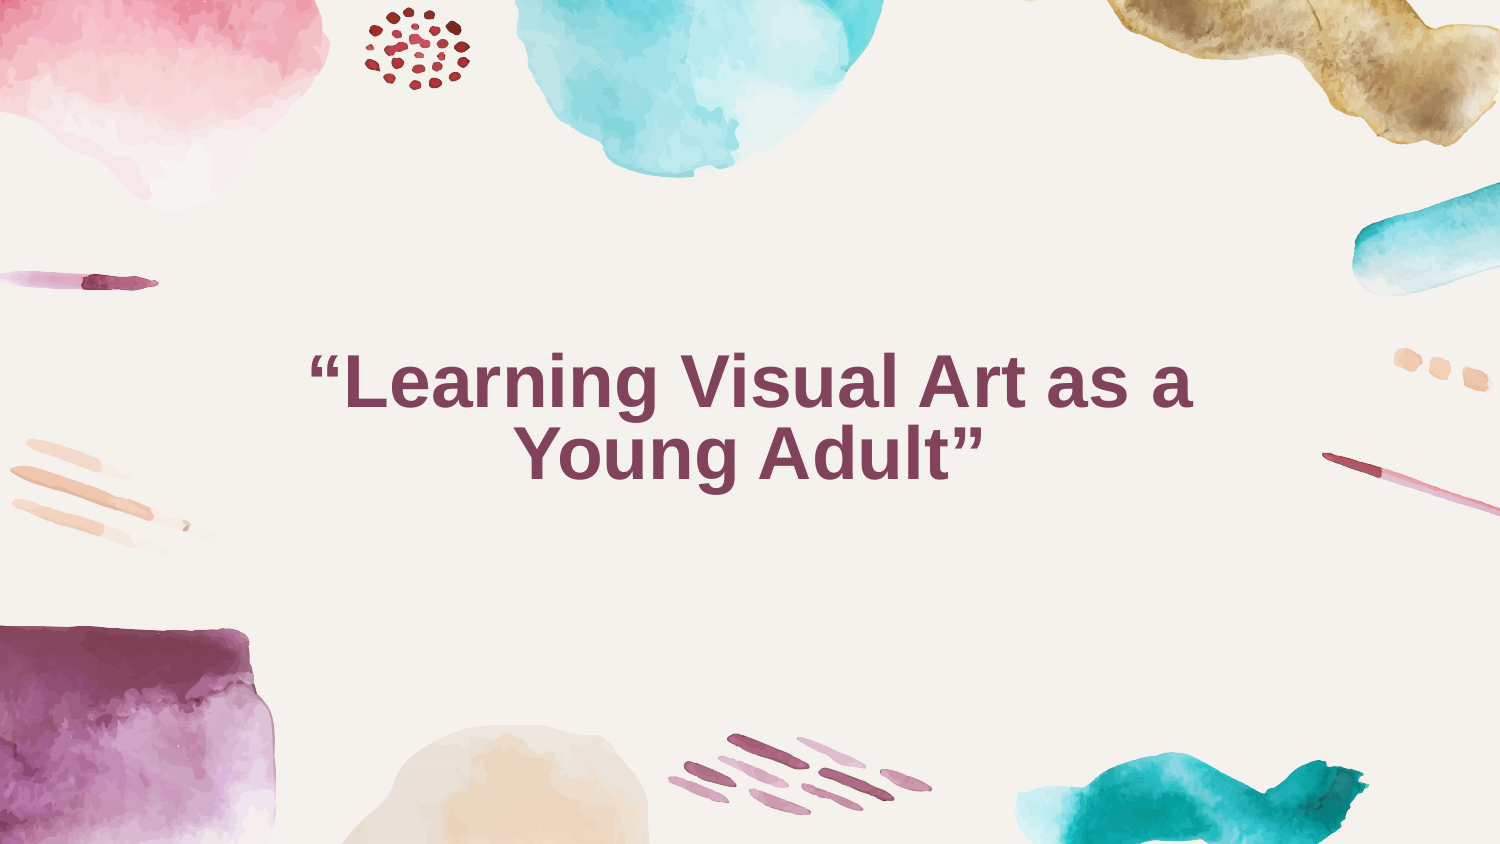

# “Learning Visual Art as a Young Adult”